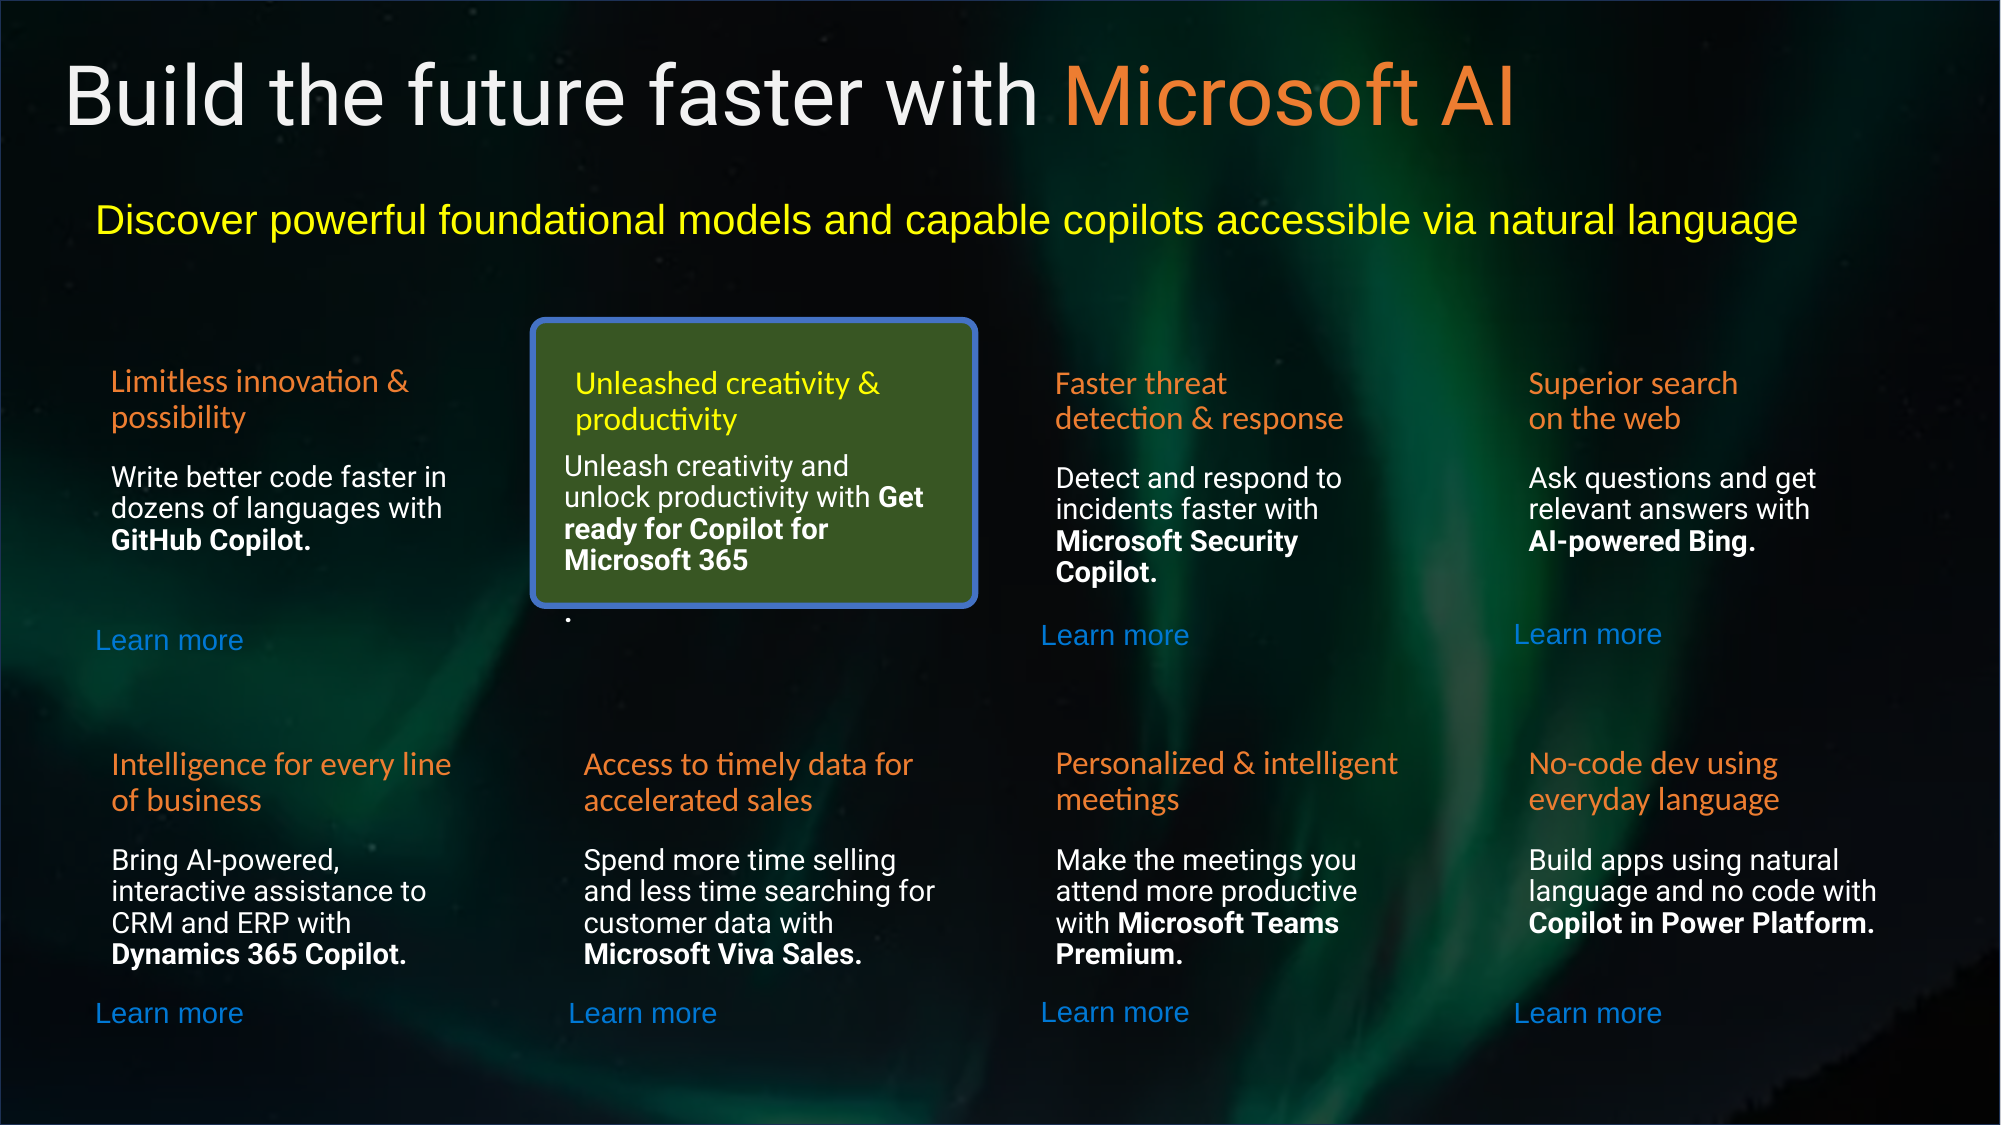

# Build the future faster with Microsoft AI
Discover powerful foundational models and capable copilots accessible via natural language

Limitless innovation & possibility
Faster threat
detection & response
Superior search
on the web
Unleashed creativity & productivity
Unleash creativity and
unlock productivity with Get ready for Copilot for Microsoft 365
.

Write better code faster in dozens of languages with GitHub Copilot.
Detect and respond to incidents faster with Microsoft Security Copilot.
Ask questions and get relevant answers with
AI-powered Bing.
Learn more
Learn more
Learn more
Personalized & intelligent meetings
No-code dev using everyday language
Intelligence for every line of business
Access to timely data for accelerated sales
Bring AI-powered, interactive assistance to CRM and ERP with Dynamics 365 Copilot.

Spend more time selling
and less time searching for customer data with
Microsoft Viva Sales.

Make the meetings you attend more productive with Microsoft Teams Premium.

Build apps using natural language and no code with Copilot in Power Platform.

Learn more
Learn more
Learn more
Learn more